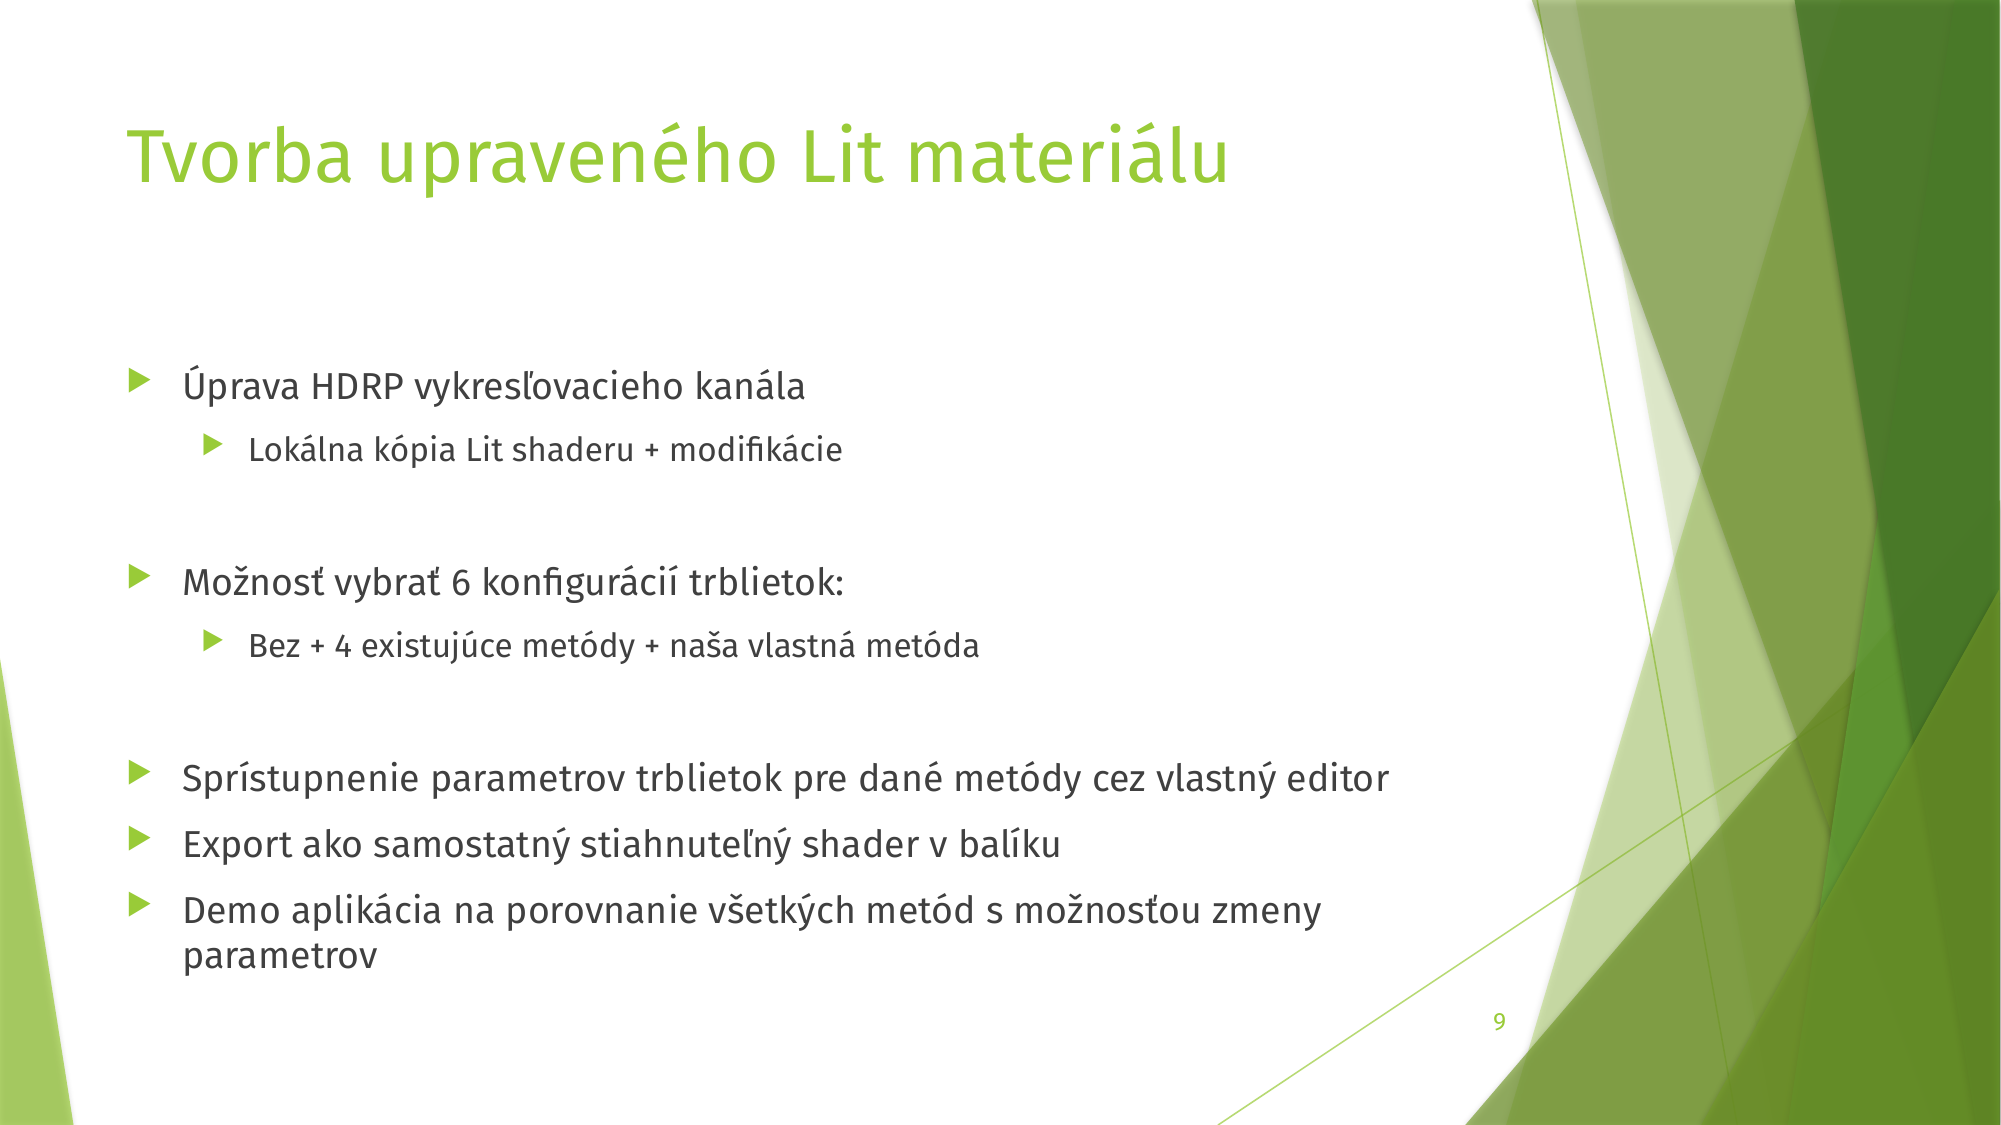

# Tvorba upraveného Lit materiálu
Úprava HDRP vykresľovacieho kanála
Lokálna kópia Lit shaderu + modifikácie

Možnosť vybrať 6 konfigurácií trblietok:
Bez + 4 existujúce metódy + naša vlastná metóda

Sprístupnenie parametrov trblietok pre dané metódy cez vlastný editor
Export ako samostatný stiahnuteľný shader v balíku
Demo aplikácia na porovnanie všetkých metód s možnosťou zmeny parametrov
9